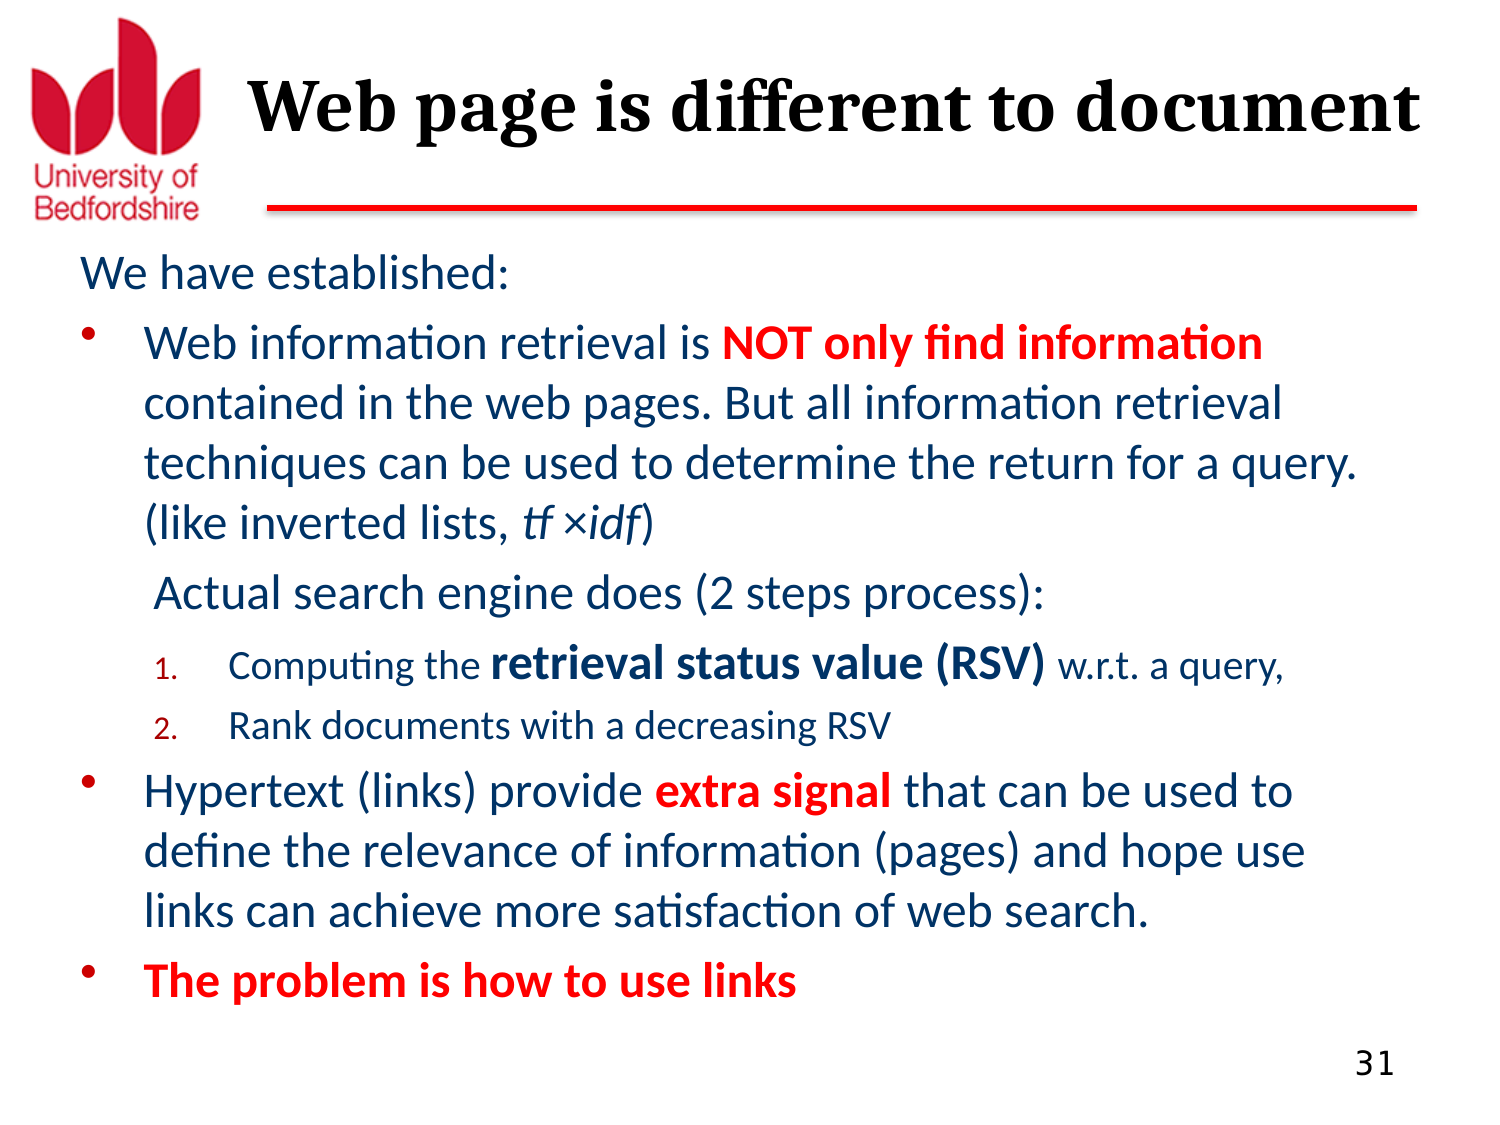

# Web page is different to document
We have established:
Web information retrieval is NOT only find information contained in the web pages. But all information retrieval techniques can be used to determine the return for a query. (like inverted lists, tf ×idf)
Actual search engine does (2 steps process):
Computing the retrieval status value (RSV) w.r.t. a query,
Rank documents with a decreasing RSV
Hypertext (links) provide extra signal that can be used to define the relevance of information (pages) and hope use links can achieve more satisfaction of web search.
The problem is how to use links